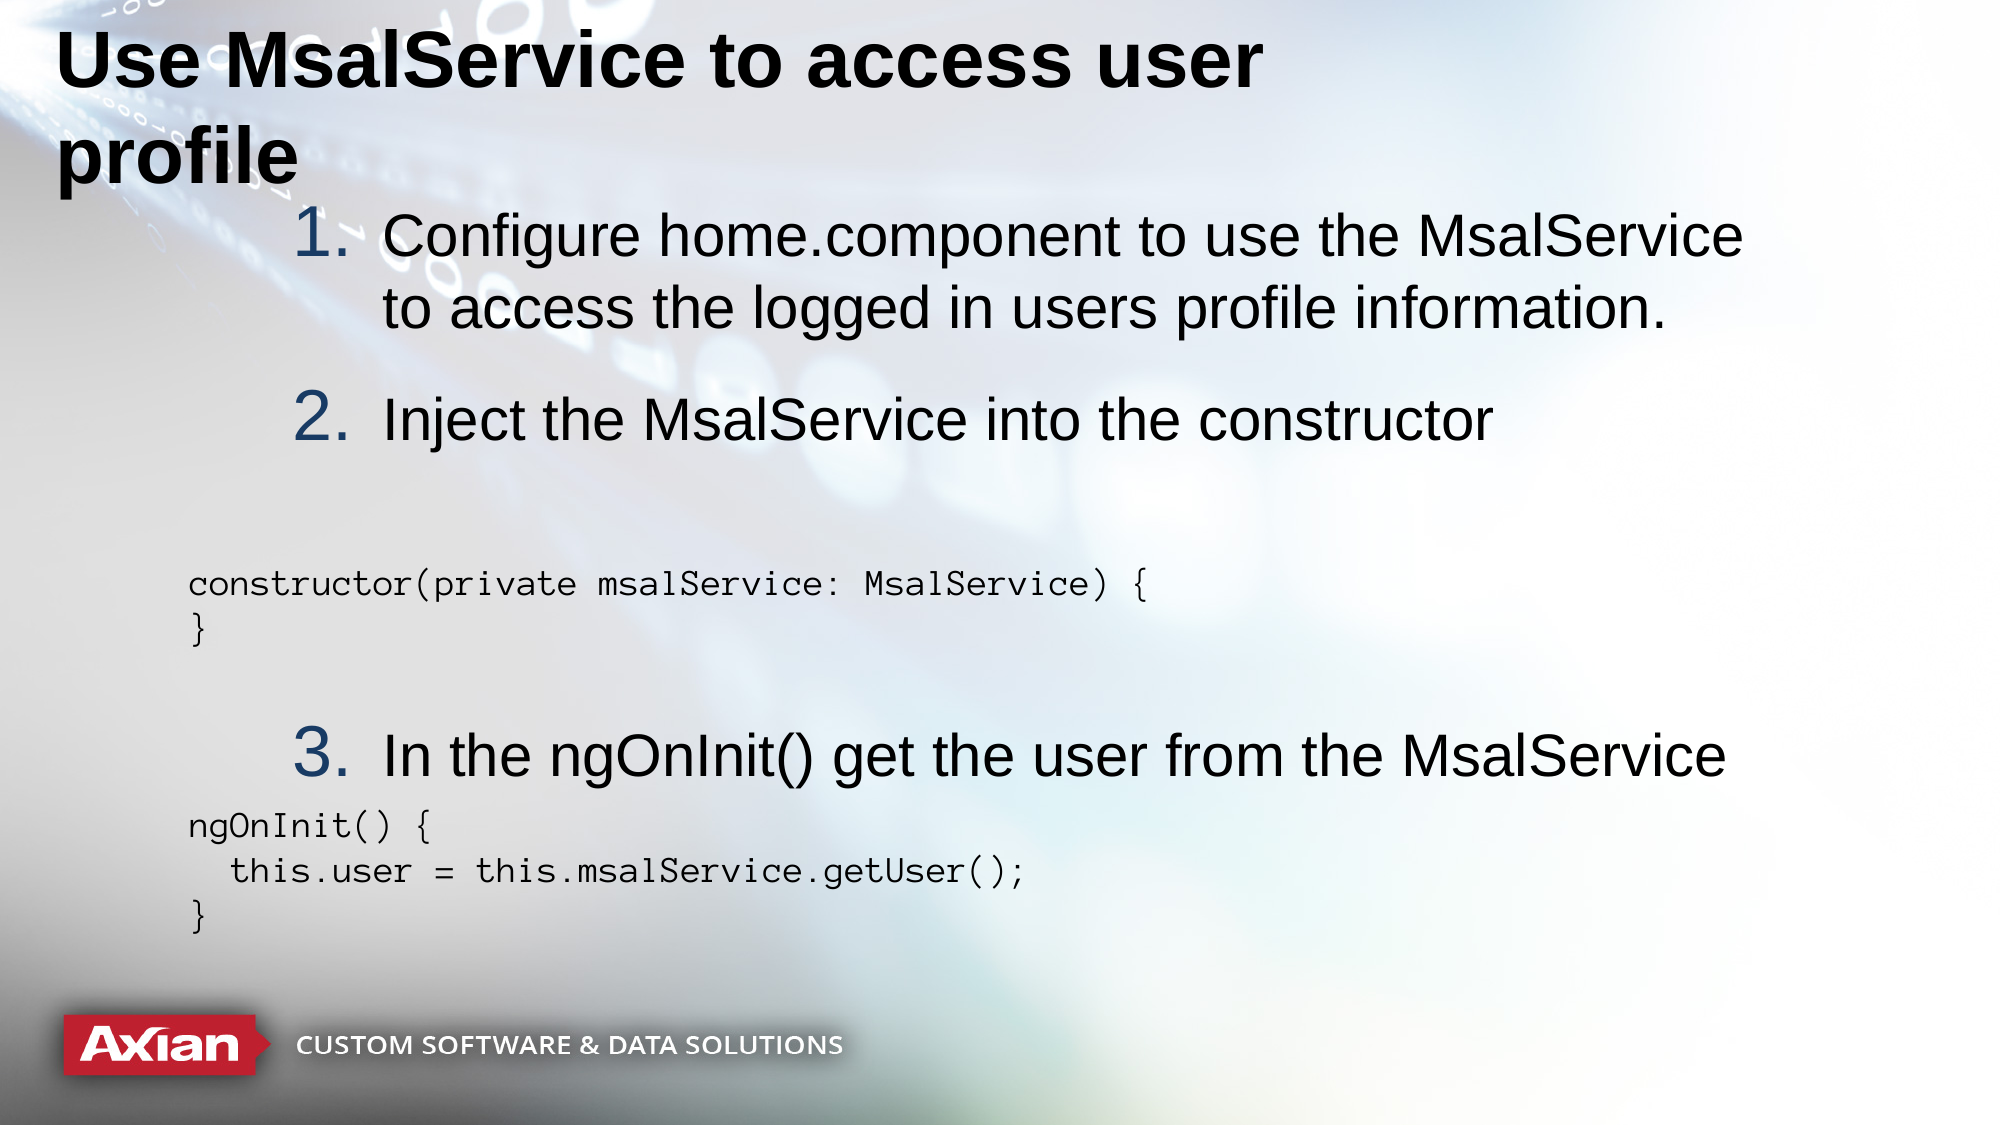

# Use MsalService to access user profile
Configure home.component to use the MsalService to access the logged in users profile information.
Inject the MsalService into the constructor

In the ngOnInit() get the user from the MsalService

constructor(private msalService: MsalService) { }
ngOnInit() {
  this.user = this.msalService.getUser();
}